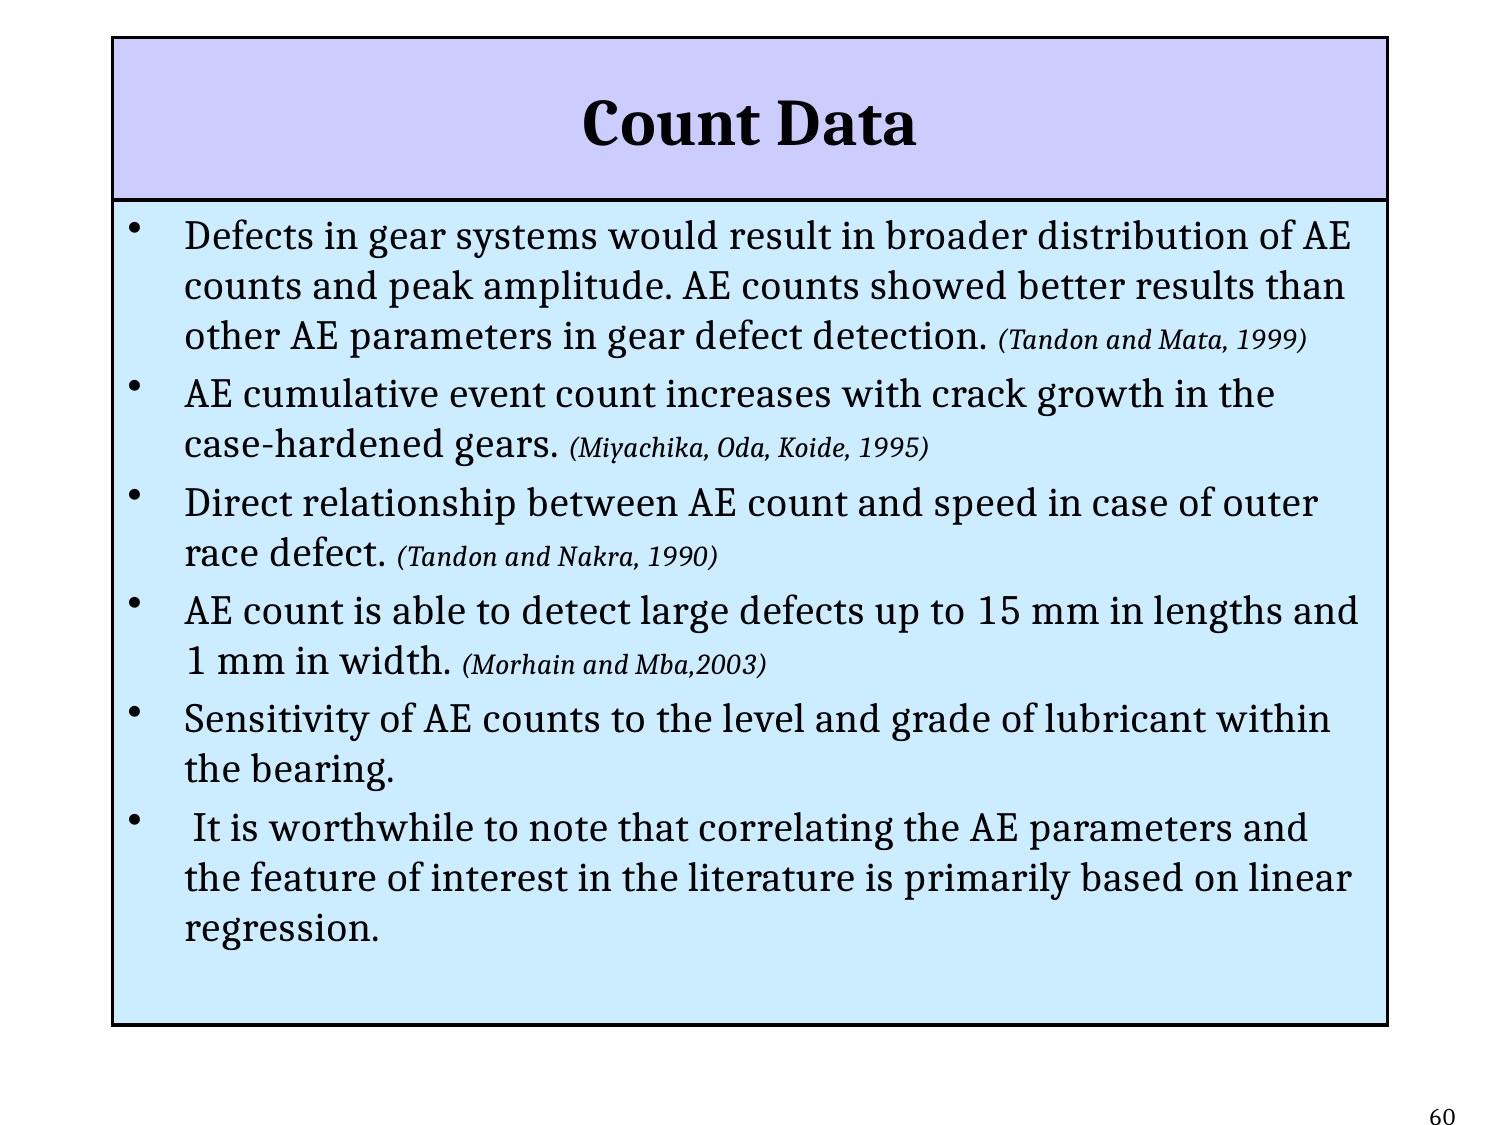

# Count Data
Defects in gear systems would result in broader distribution of AE counts and peak amplitude. AE counts showed better results than  other AE parameters in gear defect detection. (Tandon and Mata, 1999)
AE cumulative event count increases with crack growth in the case-hardened gears. (Miyachika, Oda, Koide, 1995)
Direct relationship between AE count and speed in case of outer race defect. (Tandon and Nakra, 1990)
AE count is able to detect large defects up to 15 mm in lengths and 1 mm in width. (Morhain and Mba,2003)
Sensitivity of AE counts to the level and grade of lubricant within the bearing.
 It is worthwhile to note that correlating the AE parameters and the feature of interest in the literature is primarily based on linear regression.
60